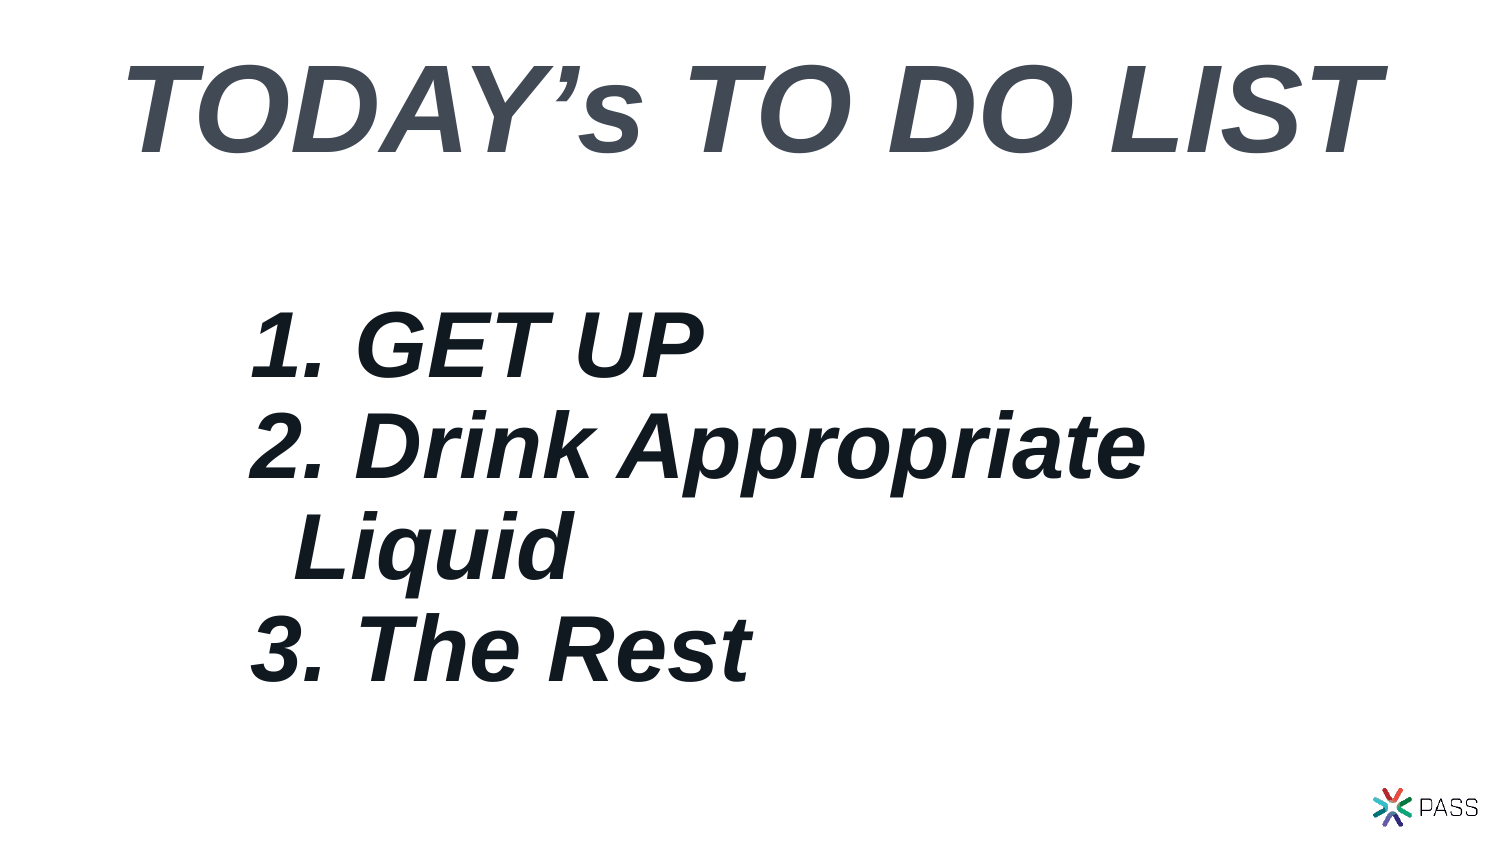

# TODAY’s TO DO LIST
 GET UP
 Drink Appropriate Liquid
 The Rest